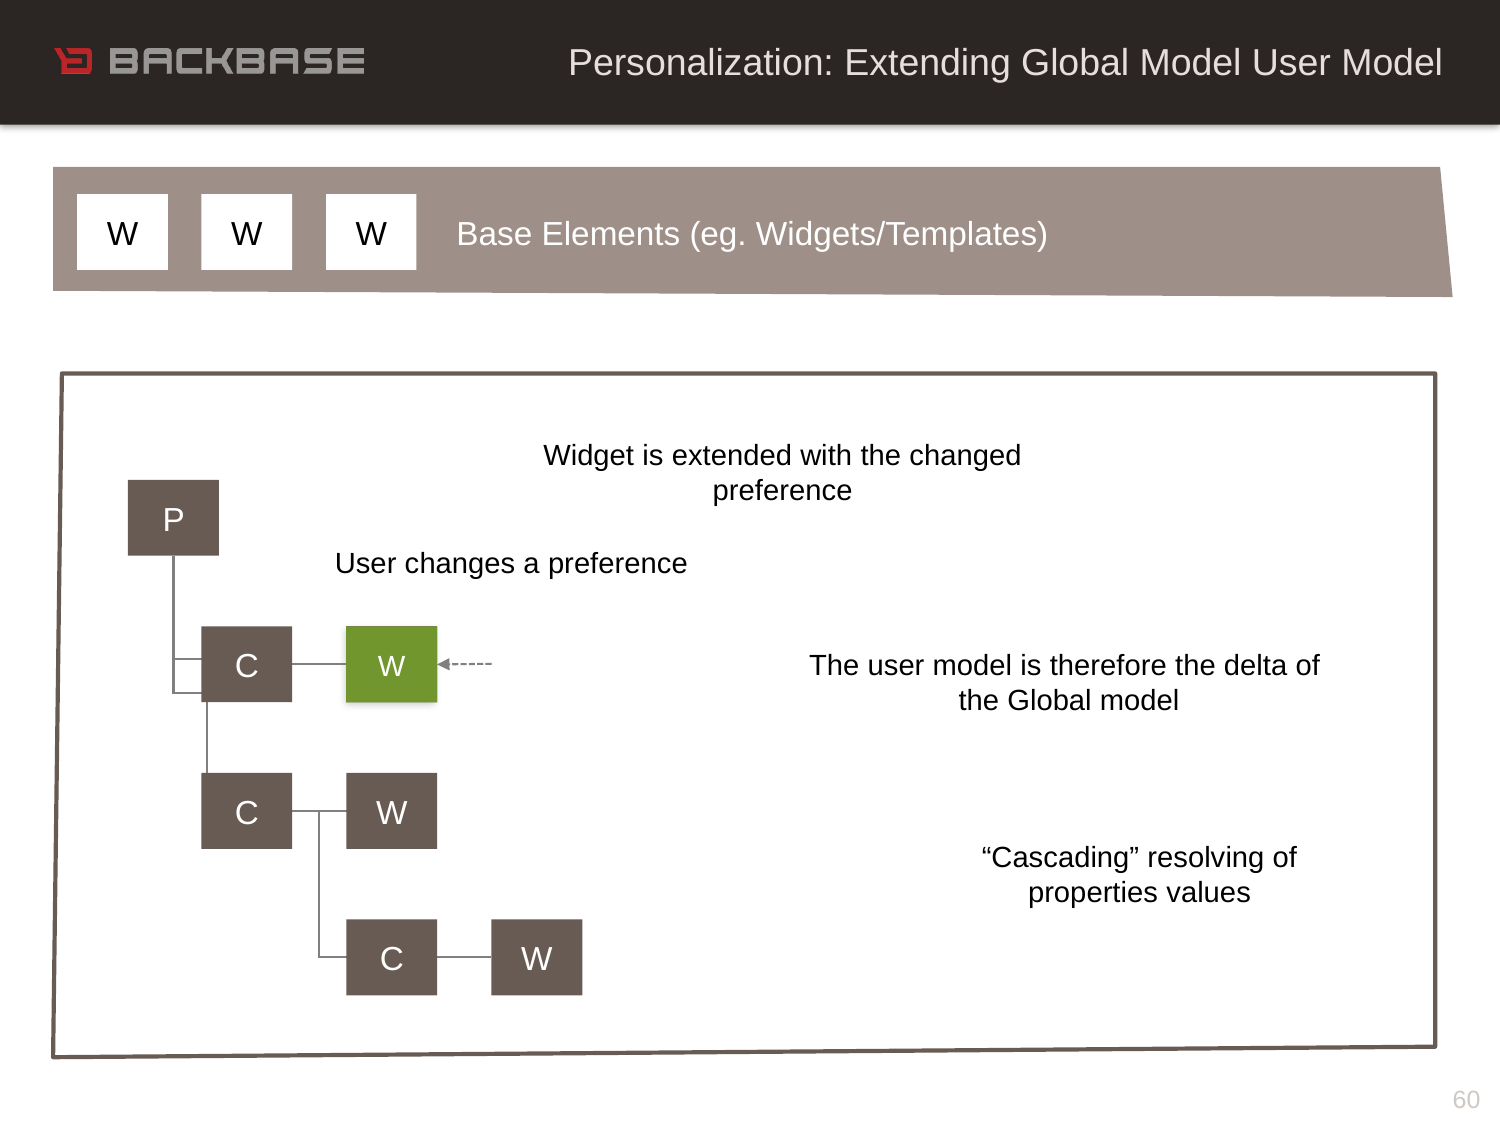

Personalization: Extending Global Model User Model
Base Elements (eg. Widgets/Templates)
W
W
W

Widget is extended with the changed preference
P
User changes a preference
W
C
W
The user model is therefore the delta of
the Global model
W
C
C
“Cascading” resolving of
properties values
W
60